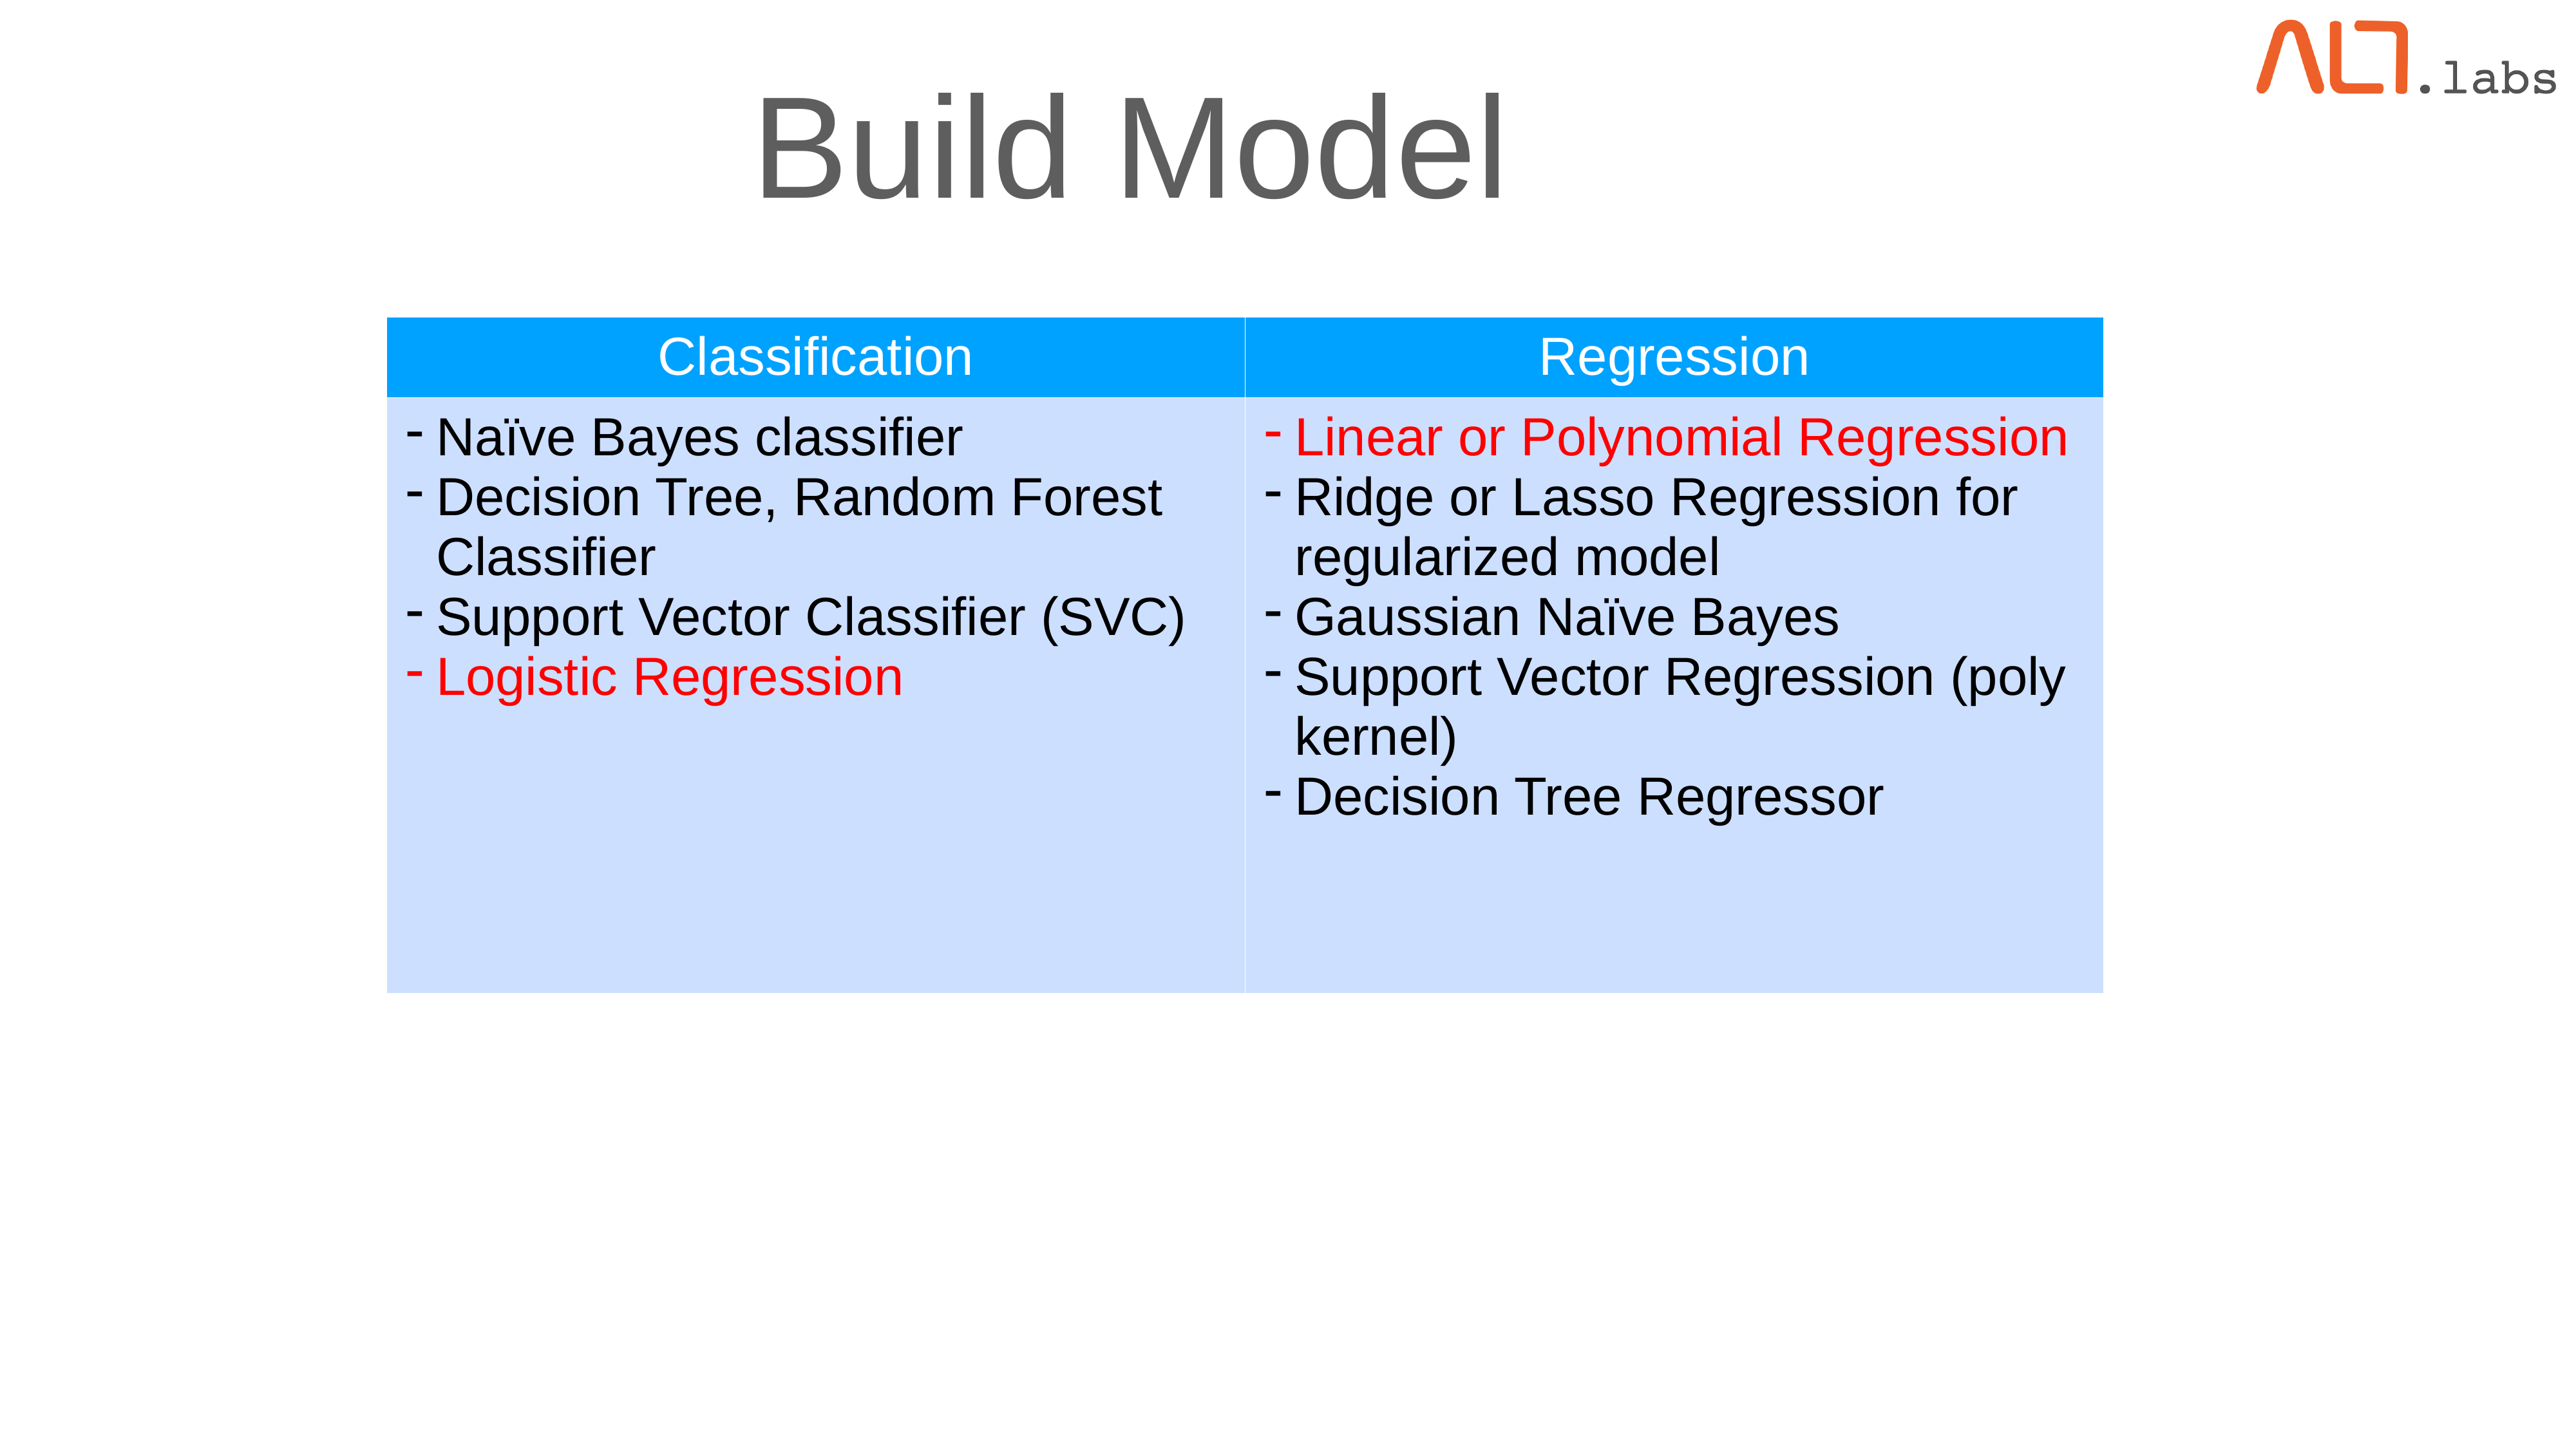

# Build Model
| Classification | Regression |
| --- | --- |
| Naïve Bayes classifier Decision Tree, Random Forest Classifier Support Vector Classifier (SVC) Logistic Regression | Linear or Polynomial Regression Ridge or Lasso Regression for regularized model Gaussian Naïve Bayes Support Vector Regression (poly kernel) Decision Tree Regressor |